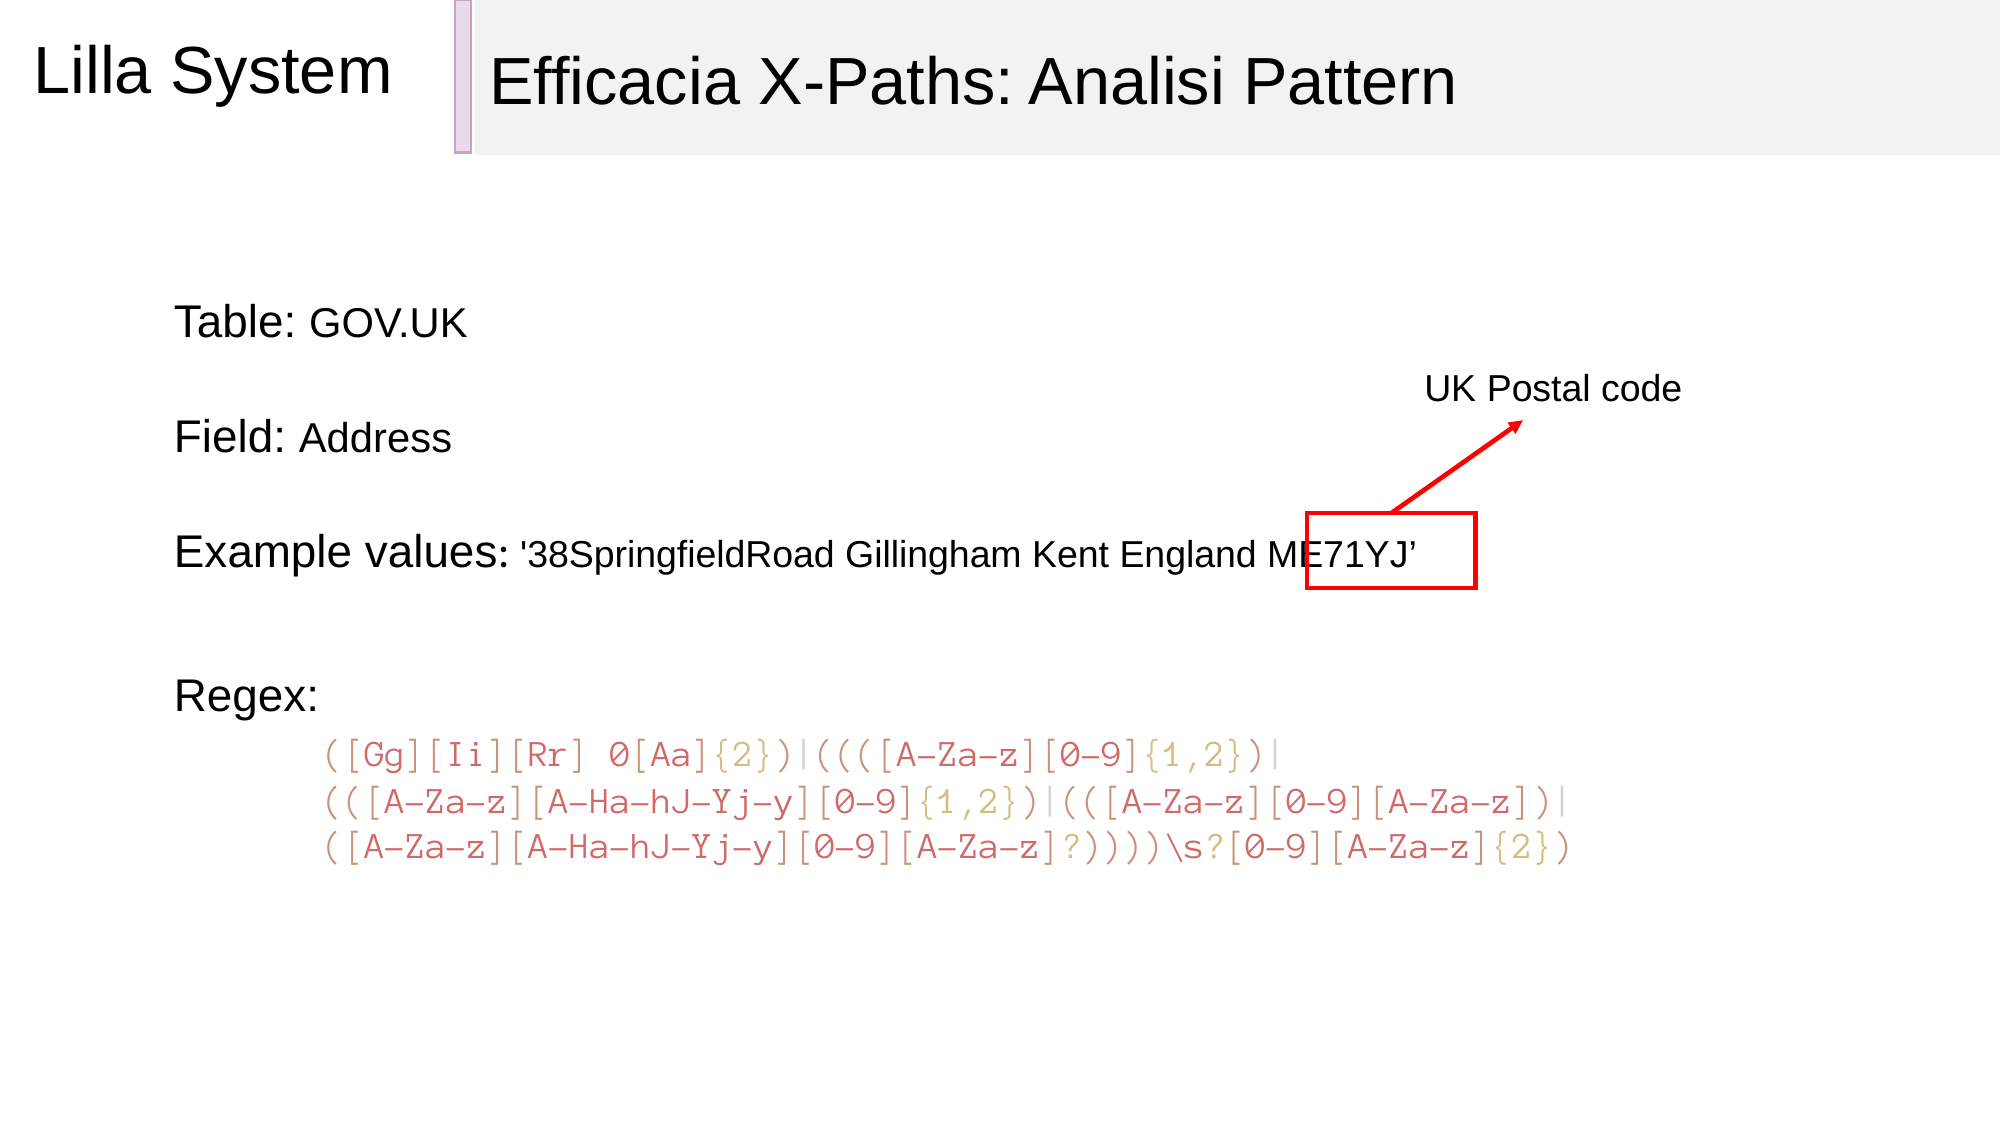

Efficacia X-Paths: Analisi Pattern

Lilla System
Table: GOV.UK

Field: Address

Example values: '38SpringfieldRoad Gillingham Kent England ME71YJ’

UK Postal code

Regex:
	([Gg][Ii][Rr] 0[Aa]{2})|((([A-Za-z][0-9]{1,2})|
	(([A-Za-z][A-Ha-hJ-Yj-y][0-9]{1,2})|(([A-Za-z][0-9][A-Za-z])|
	([A-Za-z][A-Ha-hJ-Yj-y][0-9][A-Za-z]?))))\s?[0-9][A-Za-z]{2})